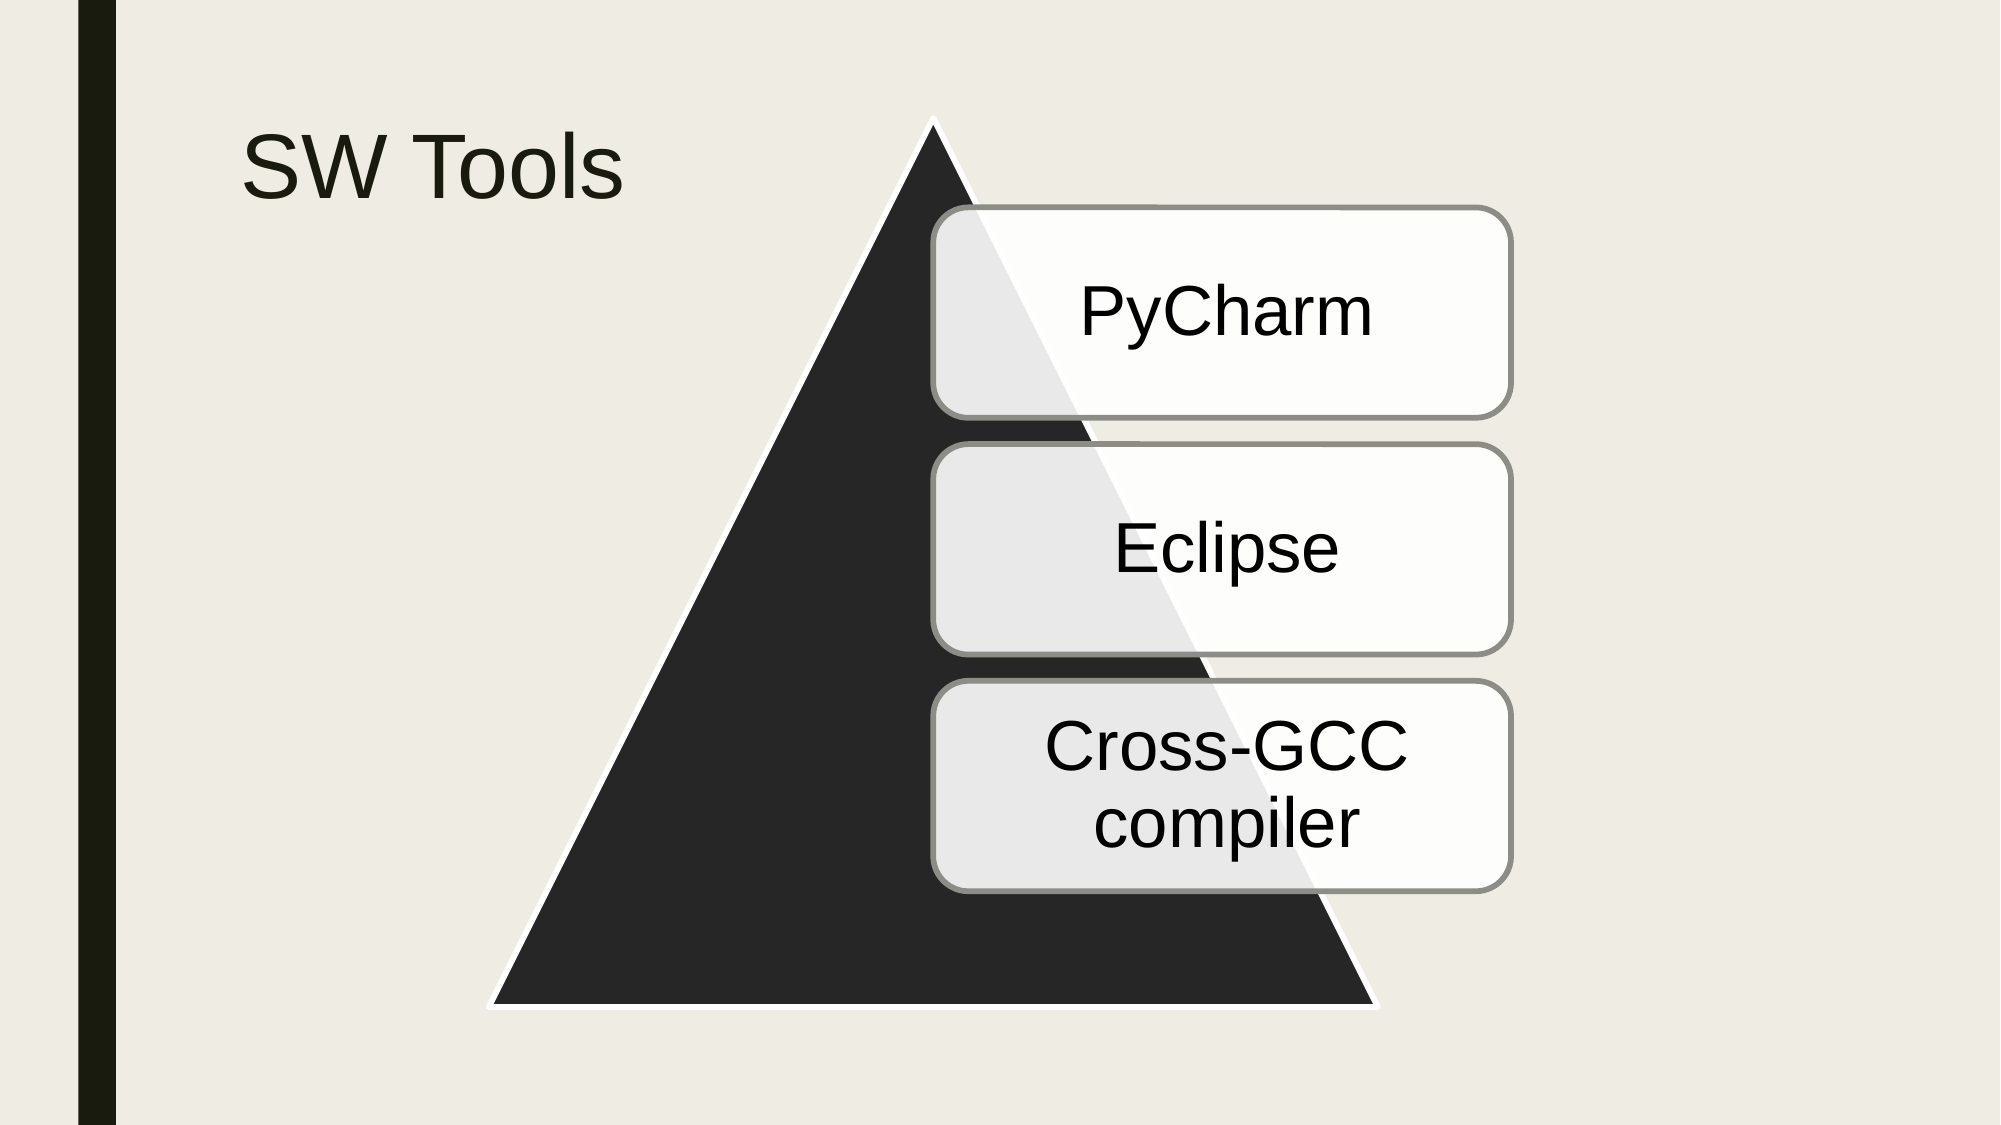

# SW Tools
PyCharm
Eclipse
Cross-GCC compiler